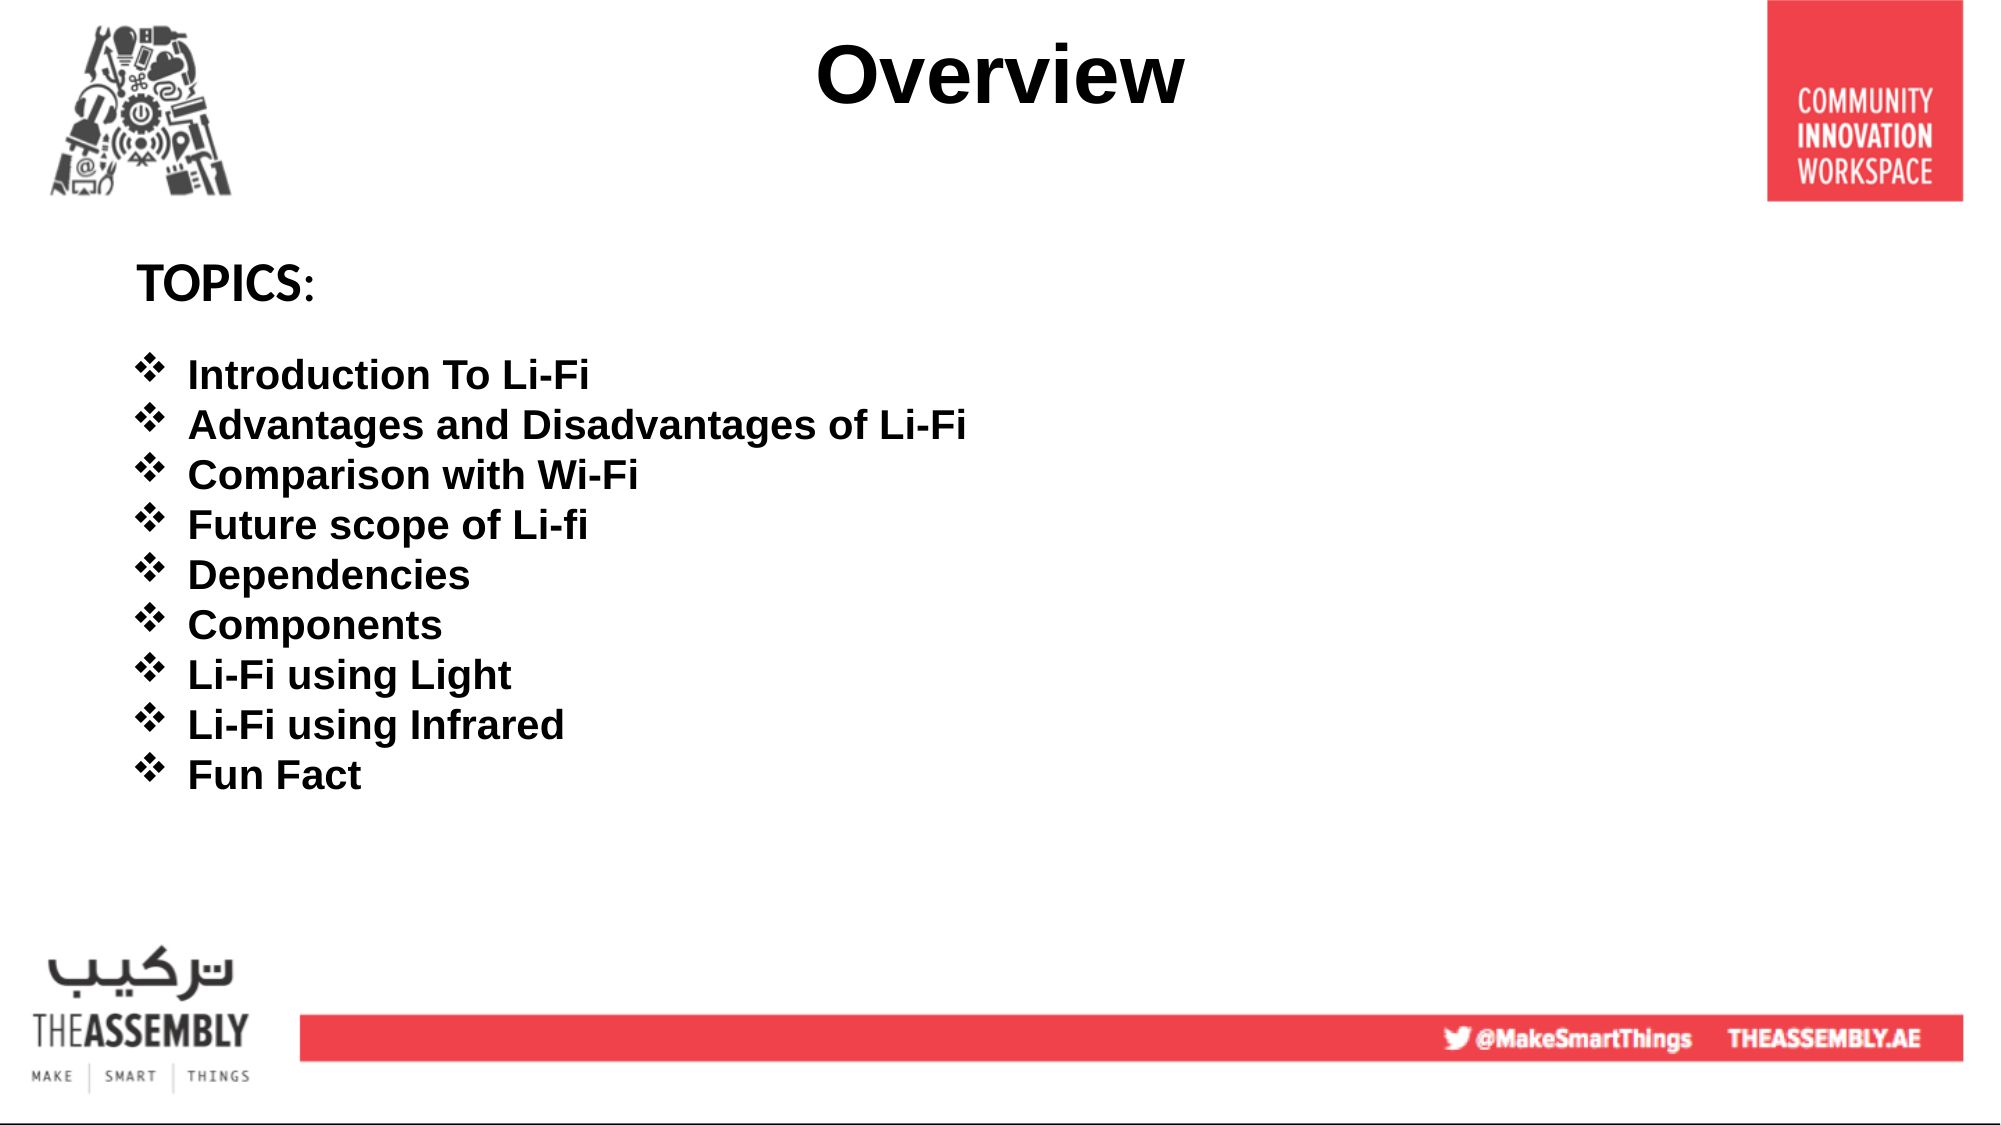

Overview
	        TOPICS:

Introduction To Li-Fi
Advantages and Disadvantages of Li-Fi
Comparison with Wi-Fi
Future scope of Li-fi
Dependencies
Components
Li-Fi using Light
Li-Fi using Infrared
Fun Fact